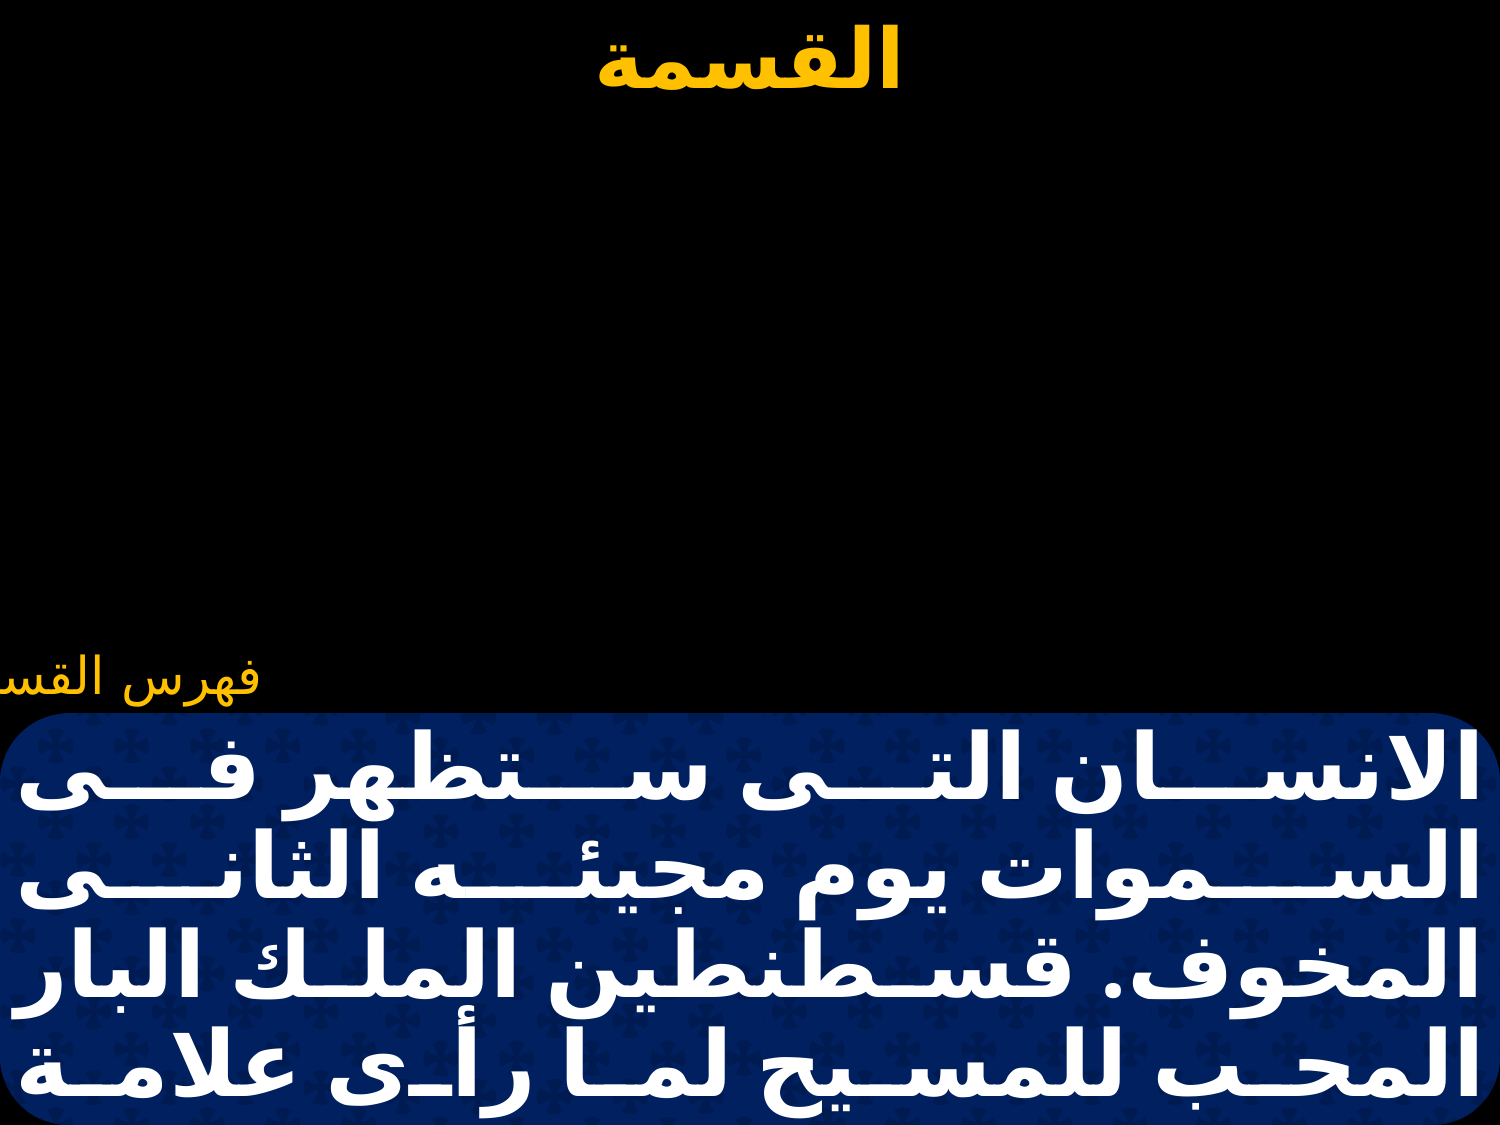

#
الانسان التى ستظهر فى السموات يوم مجيئه الثانى المخوف. قسطنطين الملك البار المحب للمسيح لما رأى علامة الصليب فى جلد السموات وعرف انه بهذا يغلب أعداؤه فصنع رسمه و حمله